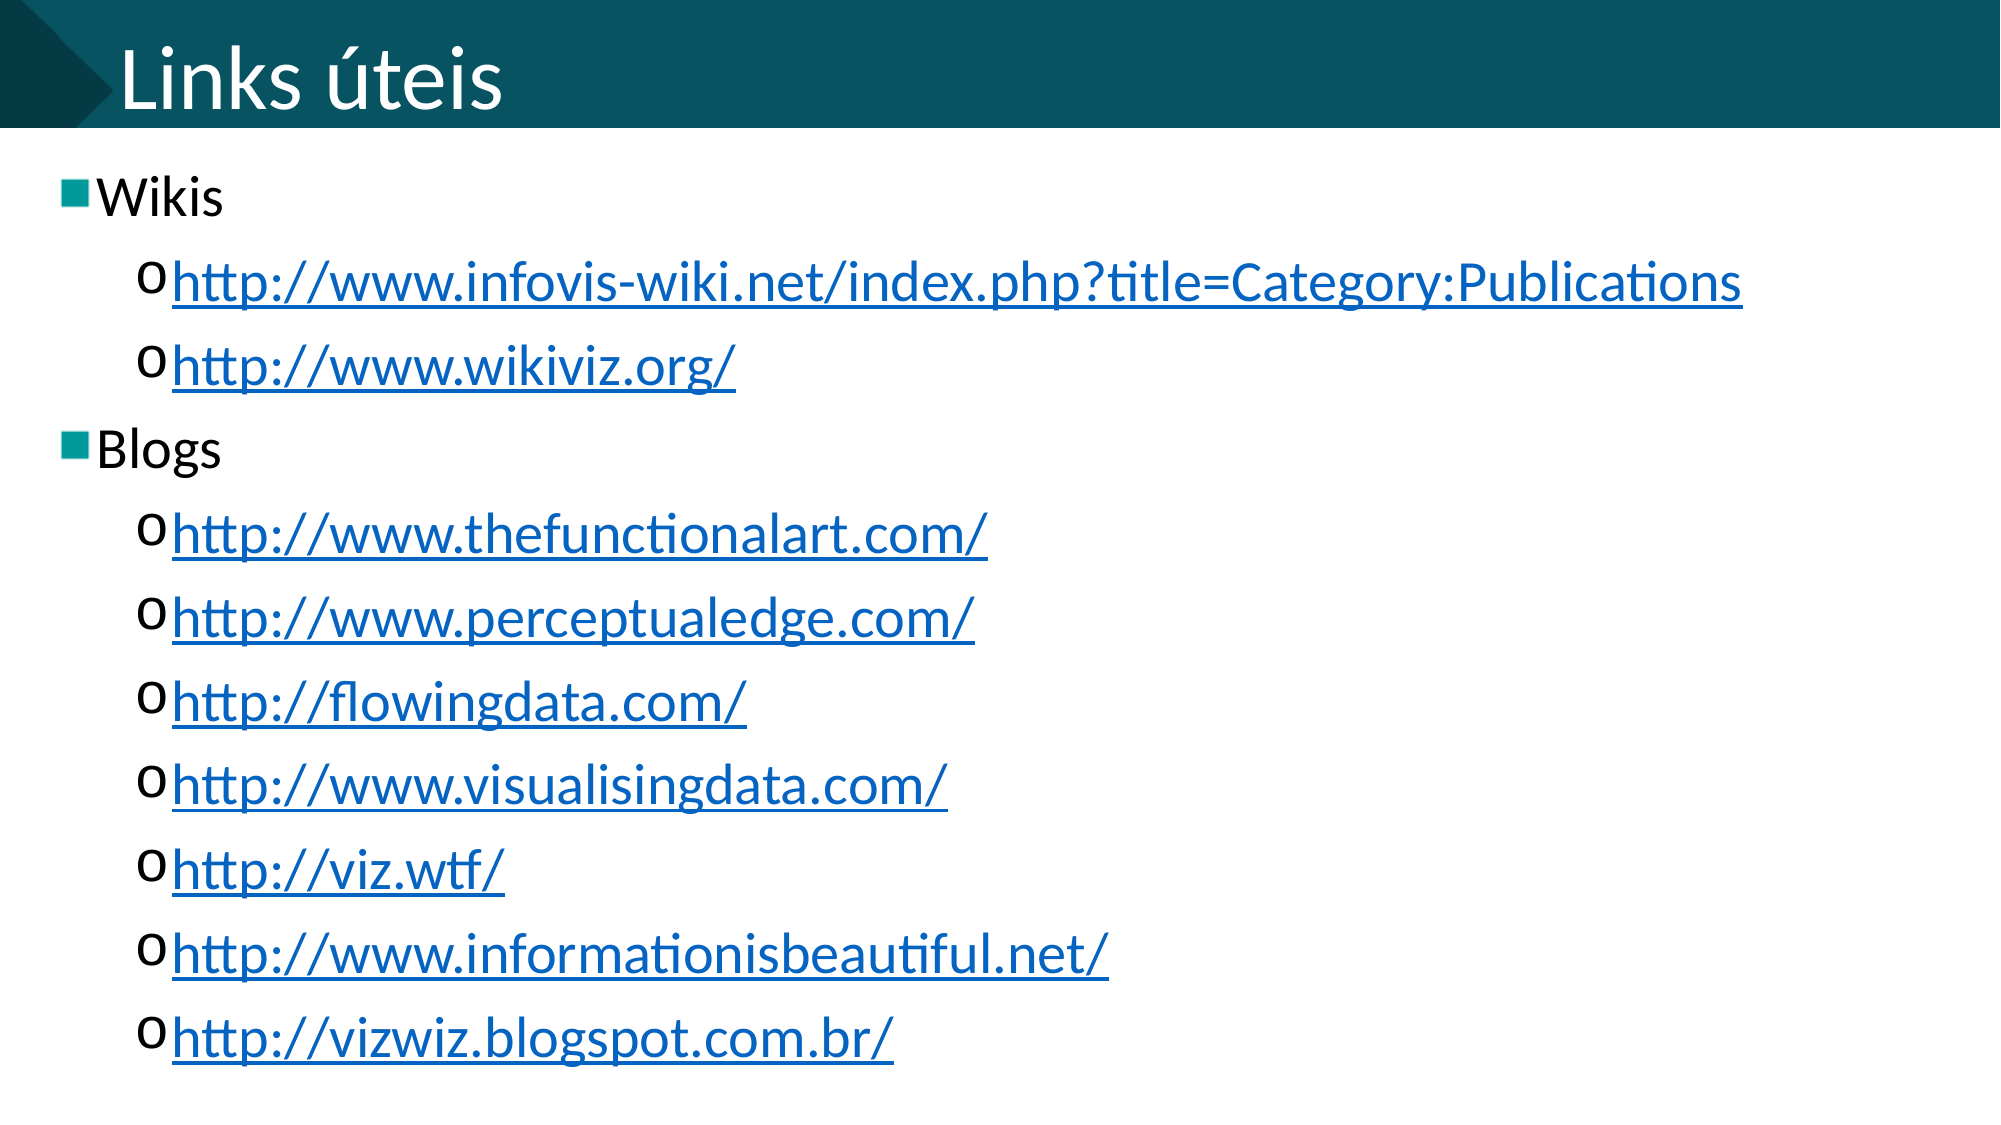

# Links úteis
Wikis
http://www.infovis-wiki.net/index.php?title=Category:Publications
http://www.wikiviz.org/
Blogs
http://www.thefunctionalart.com/
http://www.perceptualedge.com/
http://flowingdata.com/
http://www.visualisingdata.com/
http://viz.wtf/
http://www.informationisbeautiful.net/
http://vizwiz.blogspot.com.br/